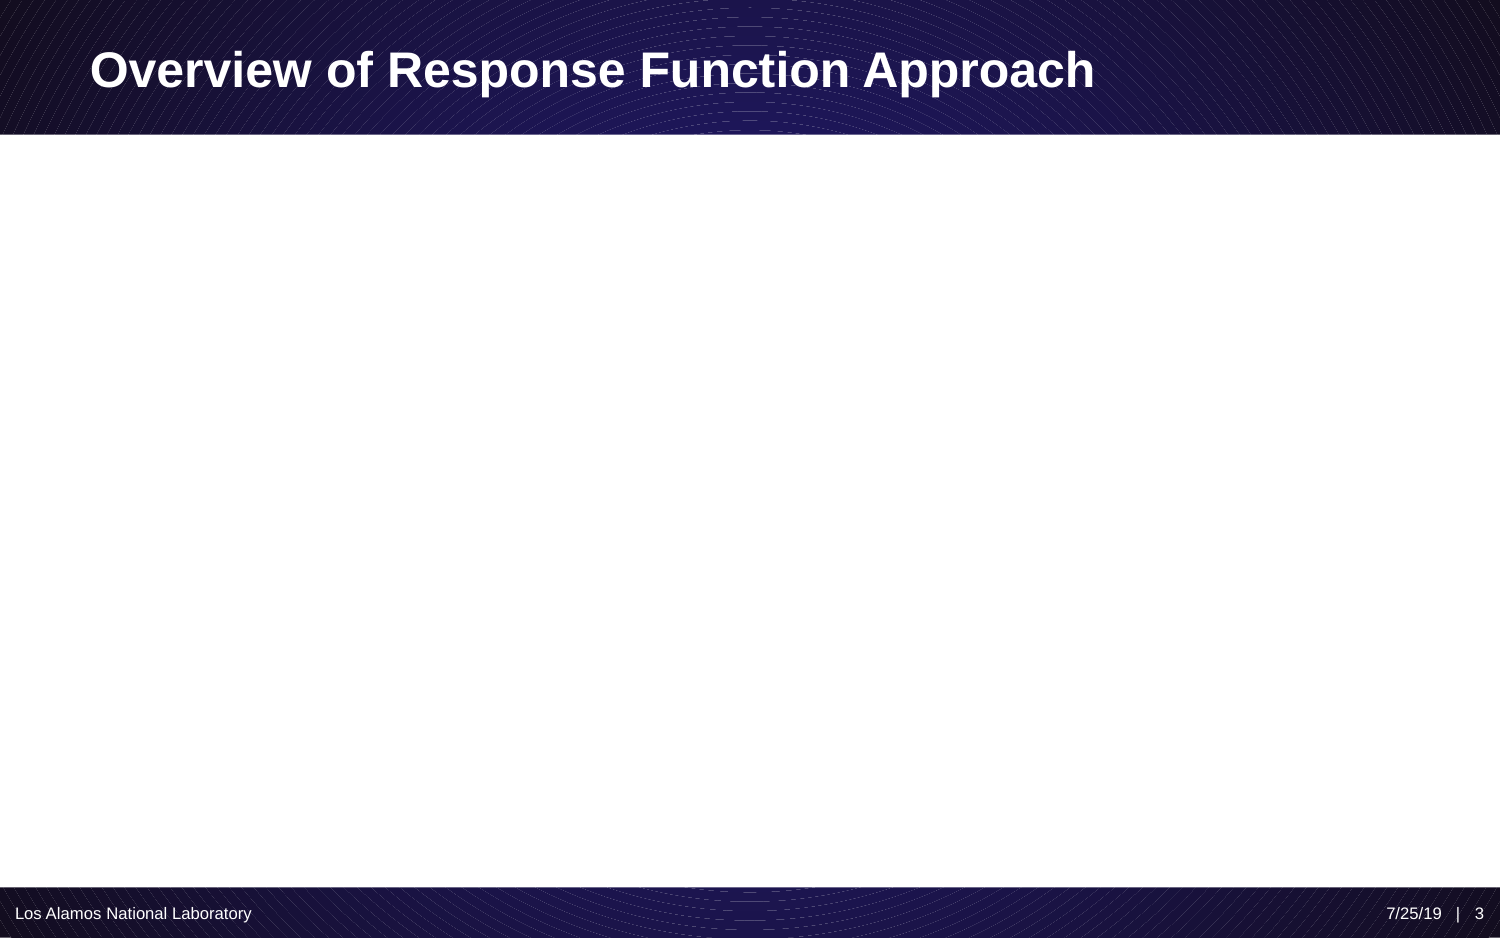

# Overview of Response Function Approach

Los Alamos National Laboratory
7/25/19   |   3